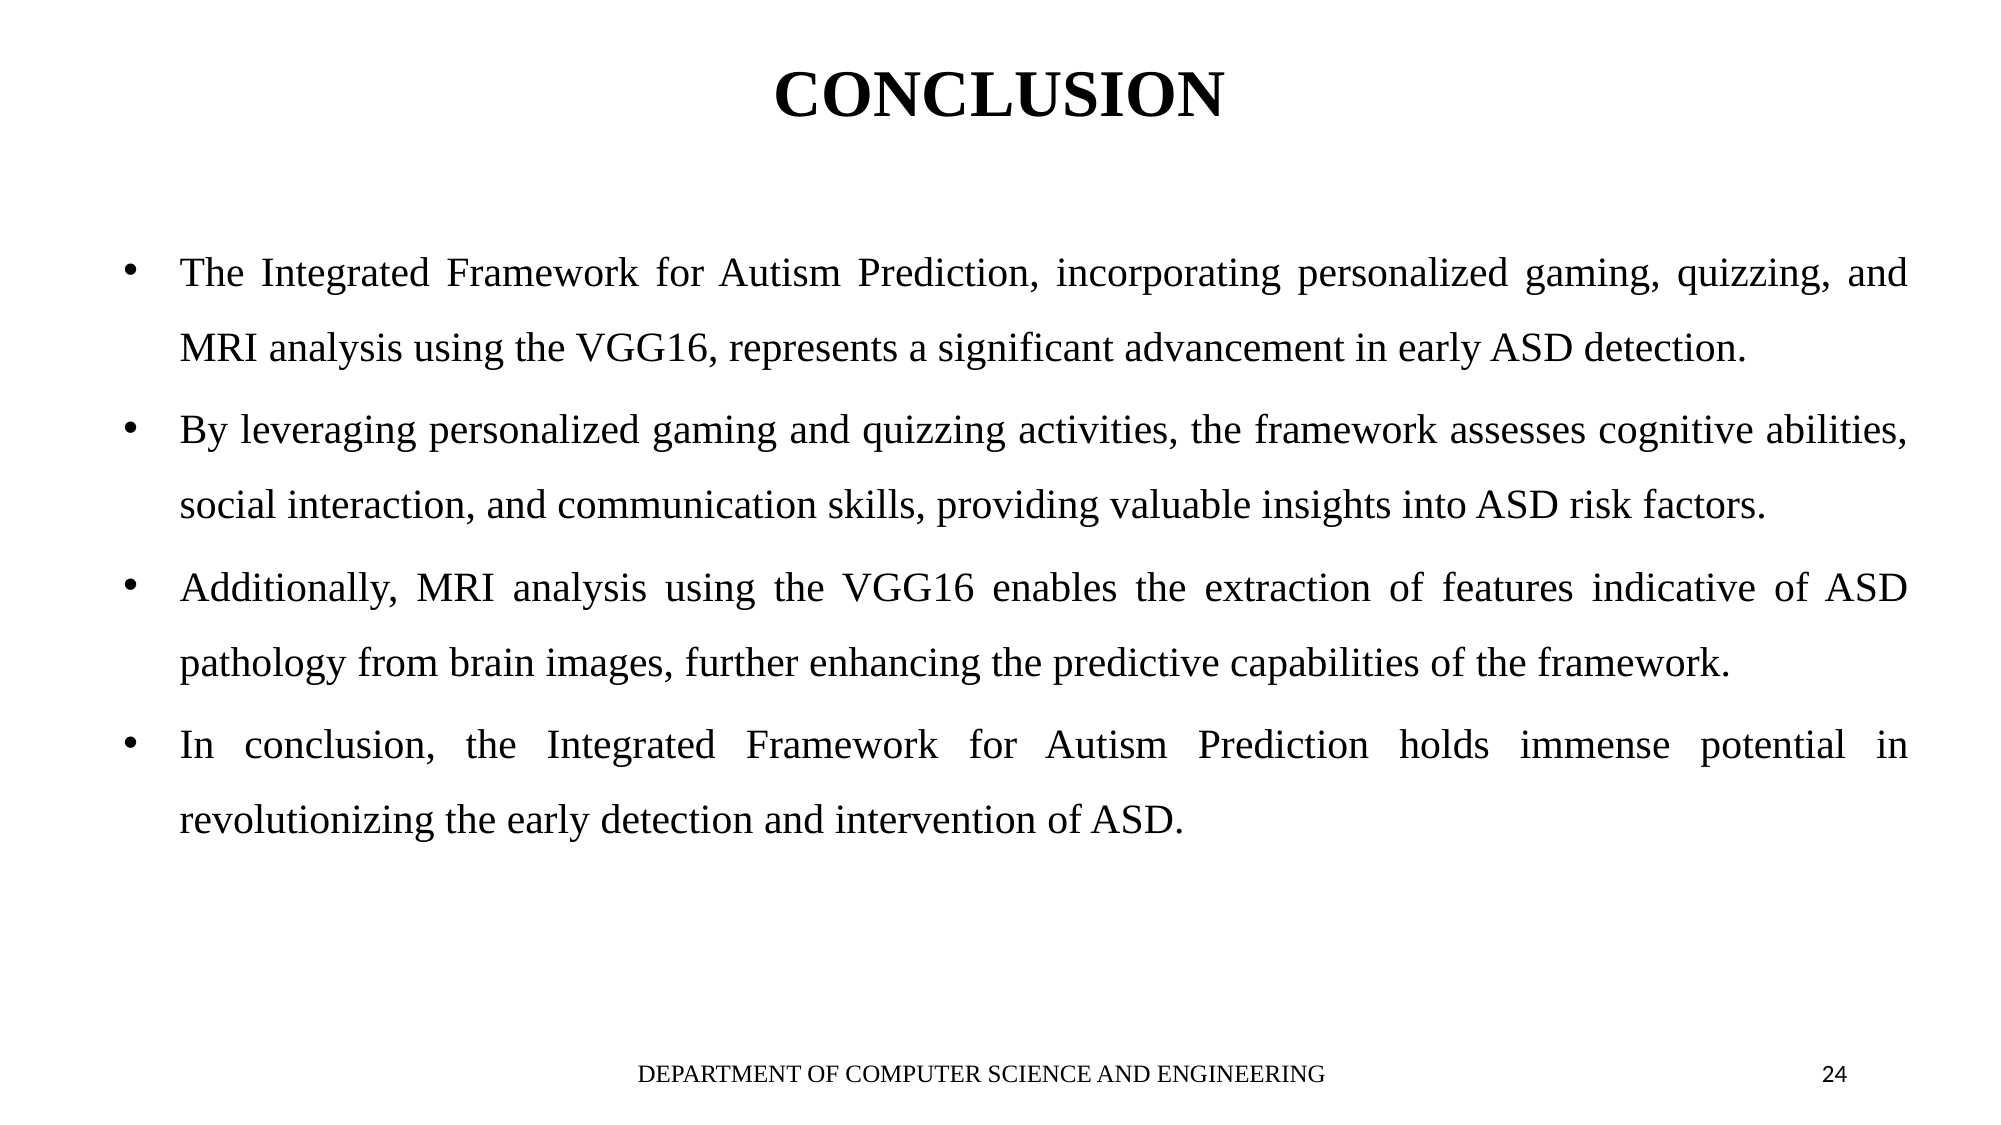

# CONCLUSION
The Integrated Framework for Autism Prediction, incorporating personalized gaming, quizzing, and MRI analysis using the VGG16, represents a significant advancement in early ASD detection.
By leveraging personalized gaming and quizzing activities, the framework assesses cognitive abilities, social interaction, and communication skills, providing valuable insights into ASD risk factors.
Additionally, MRI analysis using the VGG16 enables the extraction of features indicative of ASD pathology from brain images, further enhancing the predictive capabilities of the framework.
In conclusion, the Integrated Framework for Autism Prediction holds immense potential in revolutionizing the early detection and intervention of ASD.
DEPARTMENT OF COMPUTER SCIENCE AND ENGINEERING
24